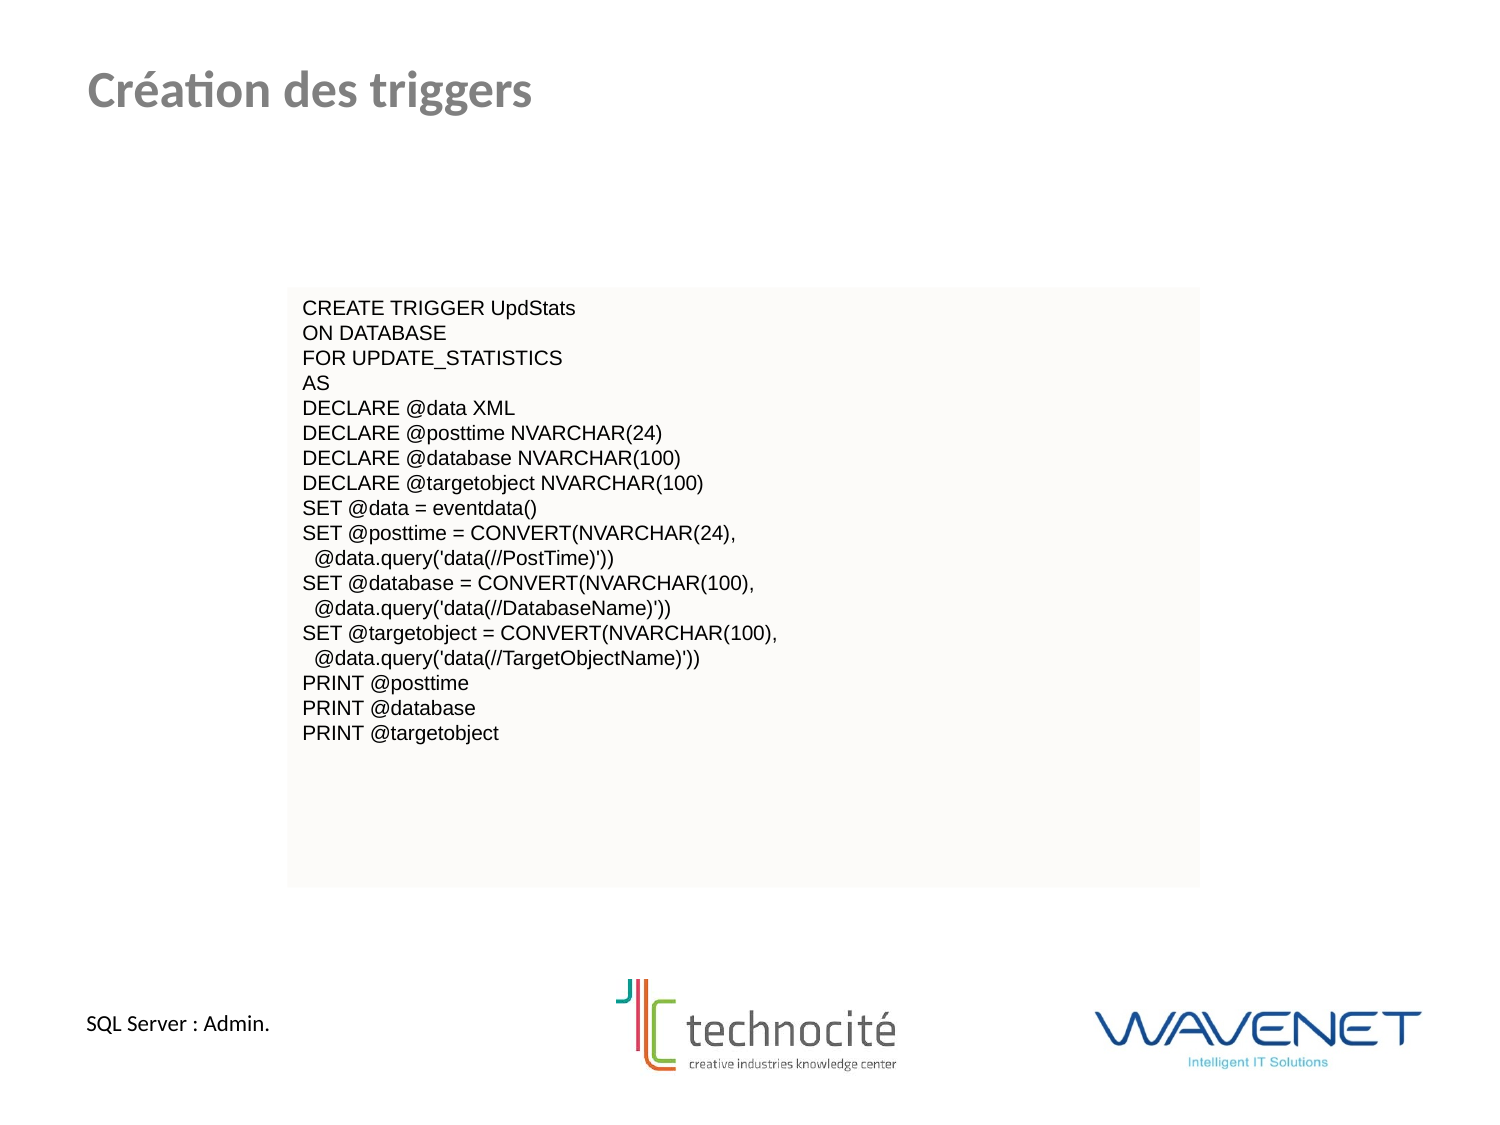

Création des triggers
CREATE TRIGGER UpdStats
ON DATABASE
FOR UPDATE_STATISTICS
AS
DECLARE @data XML
DECLARE @posttime NVARCHAR(24)
DECLARE @database NVARCHAR(100)
DECLARE @targetobject NVARCHAR(100)
SET @data = eventdata()
SET @posttime = CONVERT(NVARCHAR(24),
  @data.query('data(//PostTime)'))
SET @database = CONVERT(NVARCHAR(100),
  @data.query('data(//DatabaseName)'))
SET @targetobject = CONVERT(NVARCHAR(100),
  @data.query('data(//TargetObjectName)'))
PRINT @posttime
PRINT @database
PRINT @targetobject
SQL Server : Admin.